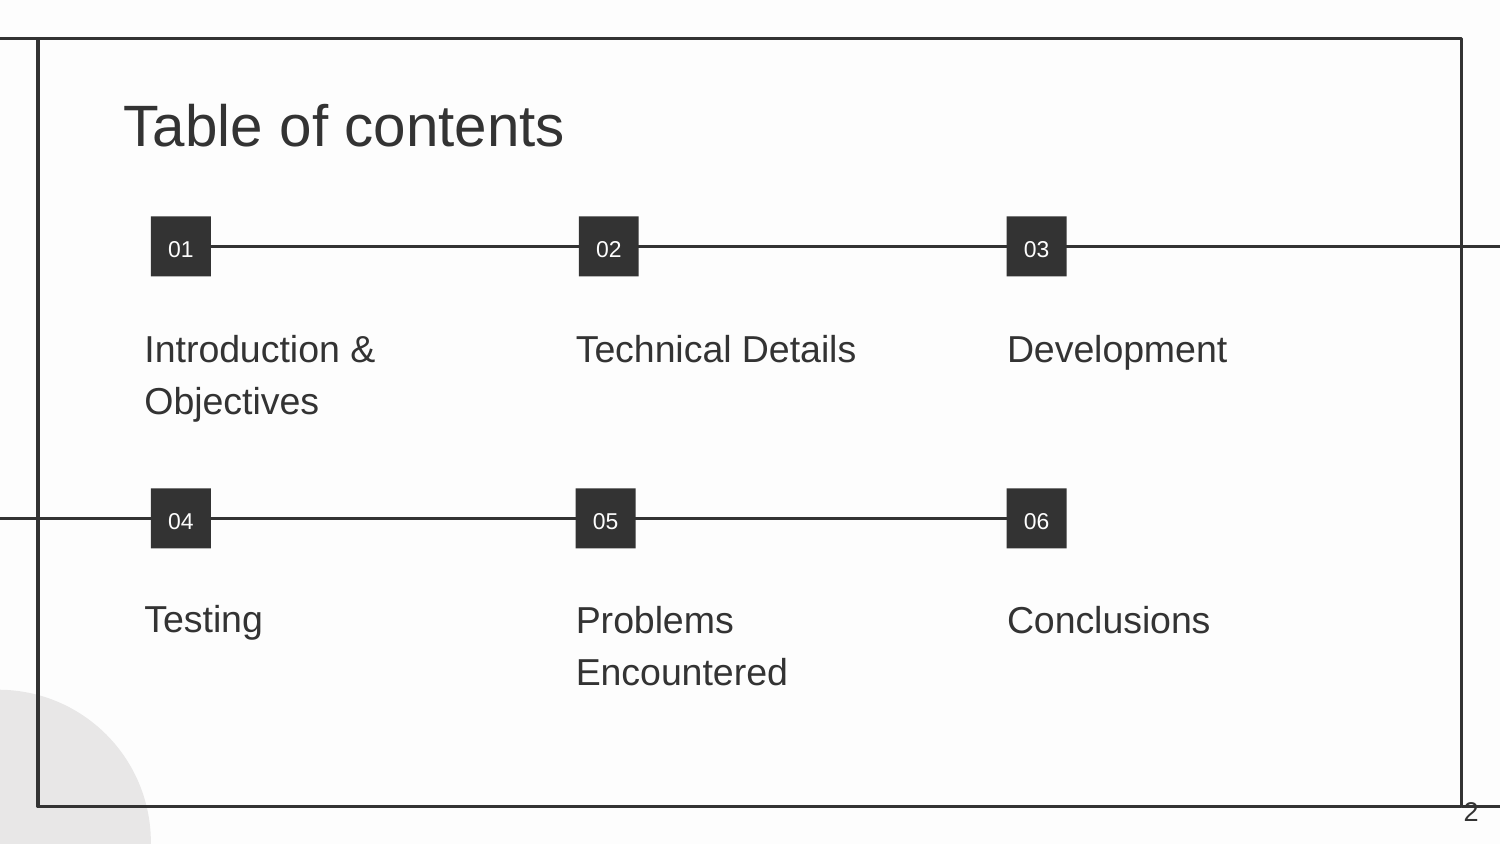

# Table of contents
01
02
03
Introduction & Objectives
Technical Details
Development
04
05
06
Testing
Problems Encountered
Conclusions
2